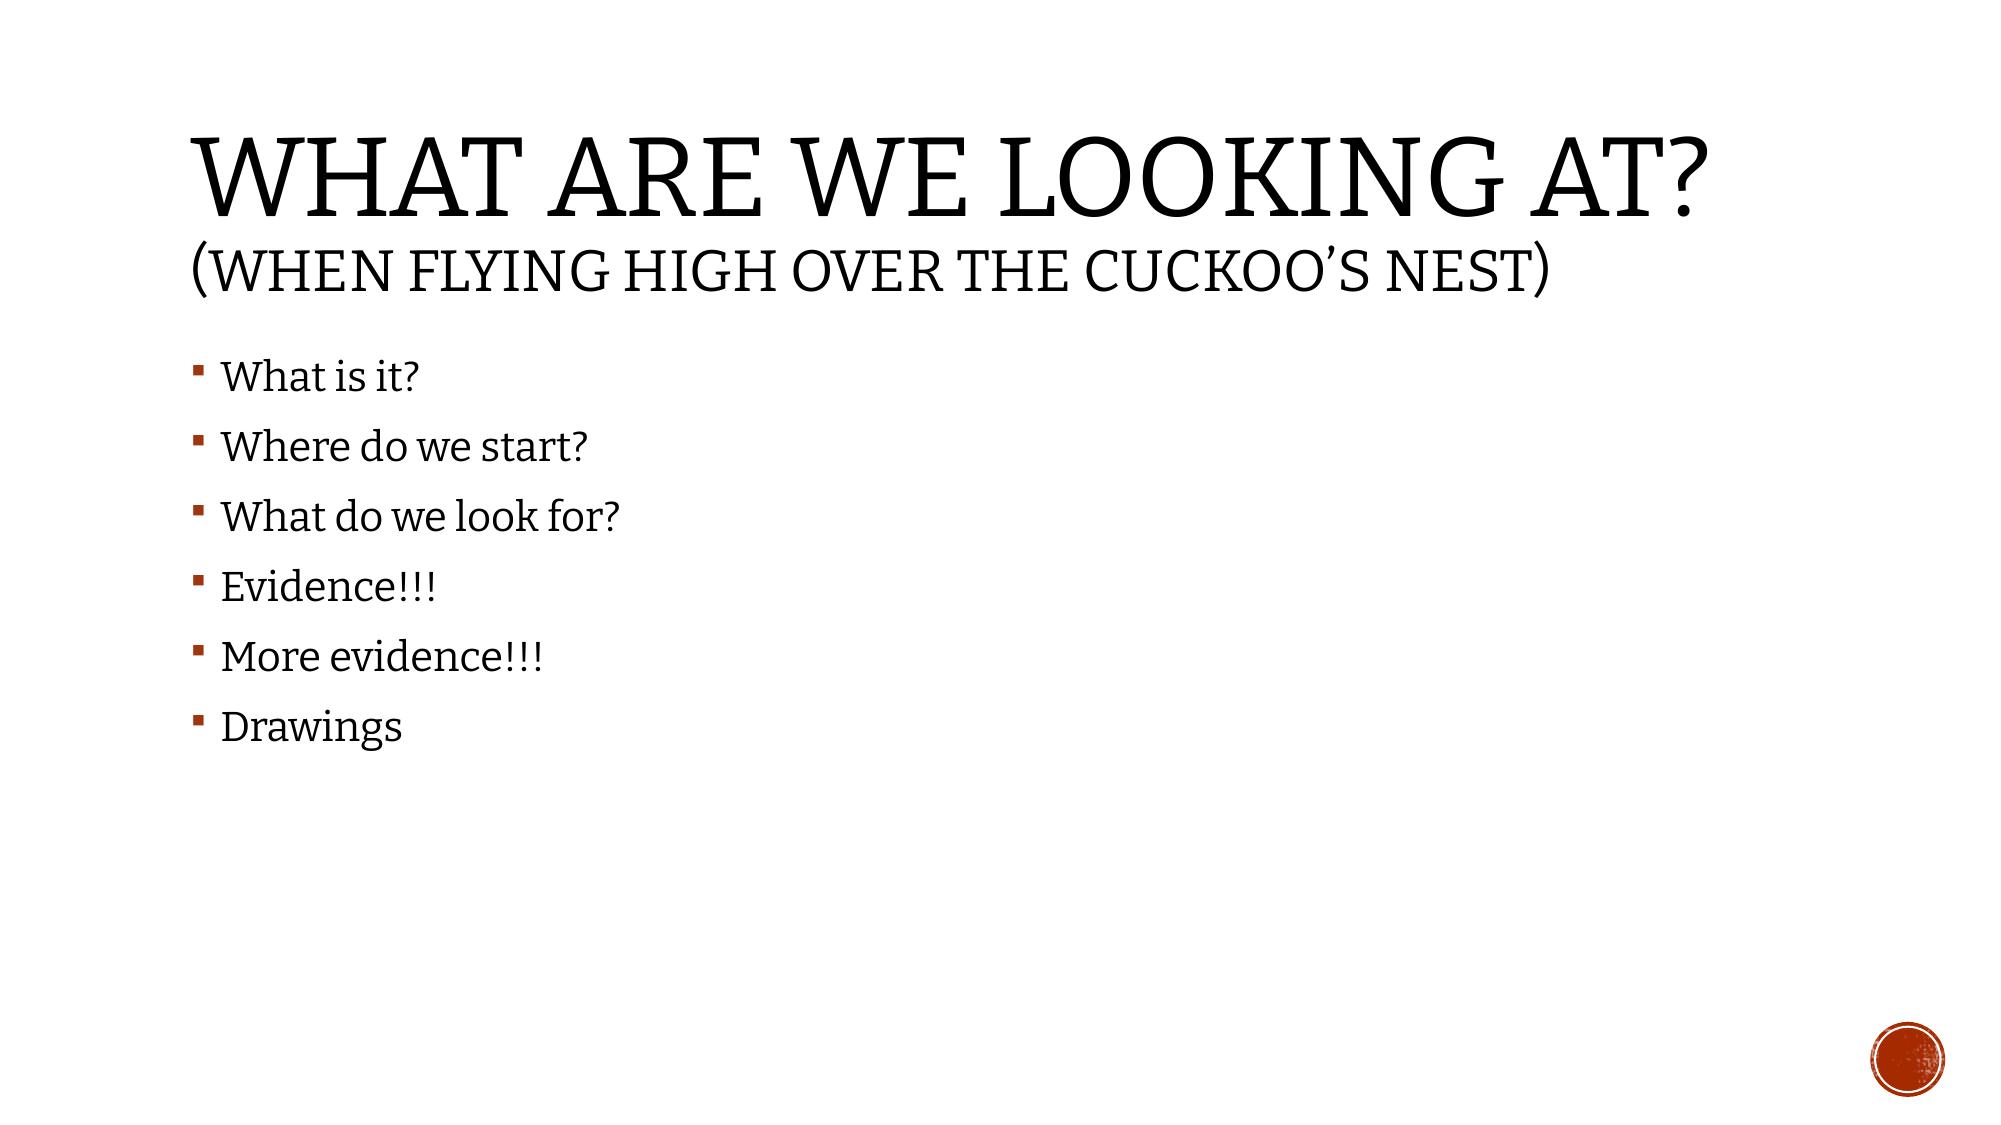

# What are we looking at? (when flying high over the cuckoo’s nest)
What is it?
Where do we start?
What do we look for?
Evidence!!!
More evidence!!!
Drawings